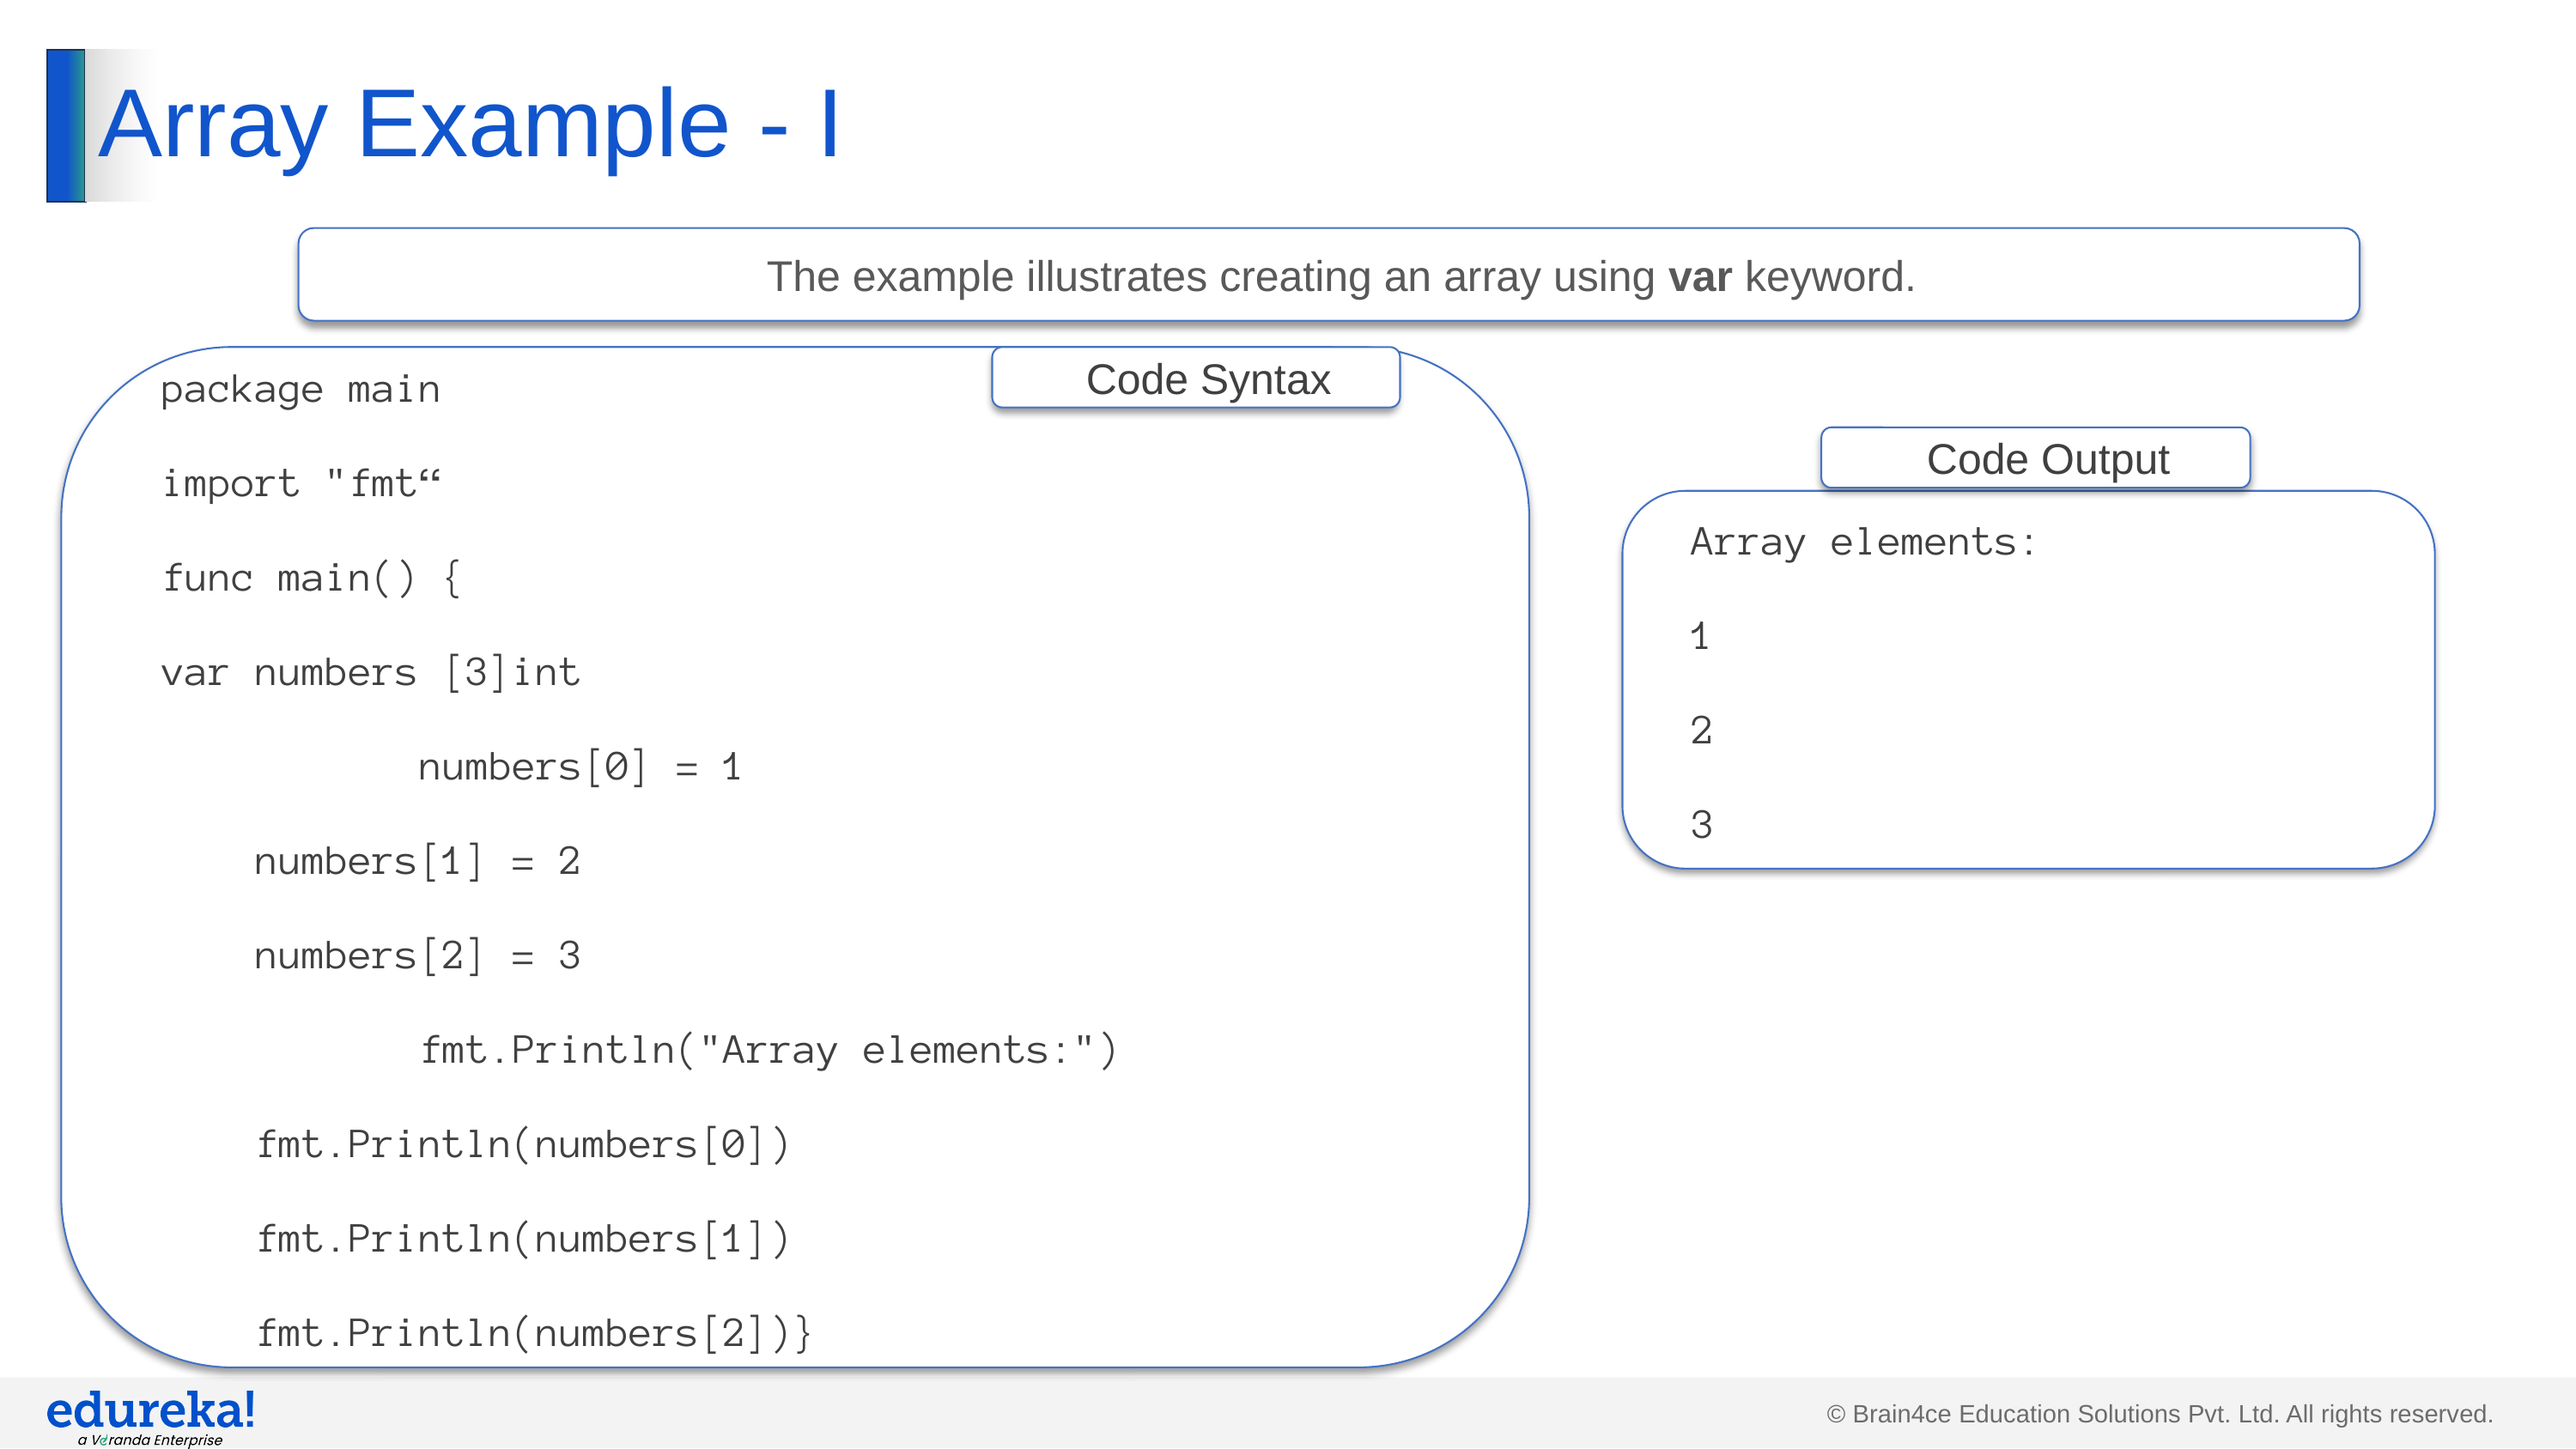

# Array Example - I
The example illustrates creating an array using var keyword.
package main
import "fmt“
func main() {
var numbers [3]int
		numbers[0] = 1
    numbers[1] = 2
    numbers[2] = 3
		fmt.Println("Array elements:")
    fmt.Println(numbers[0])
    fmt.Println(numbers[1])
    fmt.Println(numbers[2])}
Code Syntax
Code Output
Array elements:
1
2
3